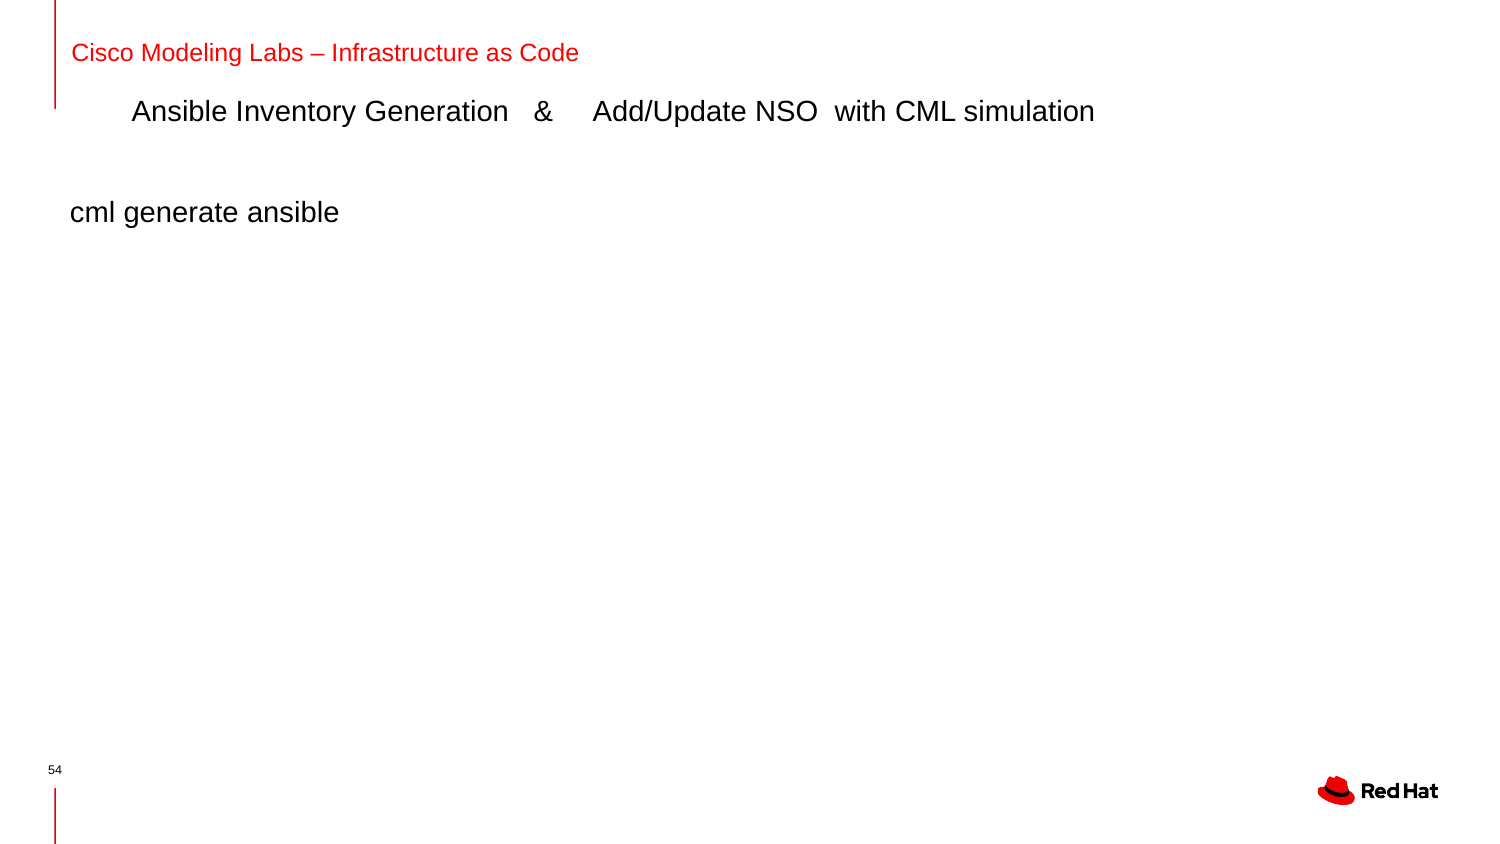

# Cisco Modeling Labs – Infrastructure as Code
Ansible Inventory Generation   &     Add/Update NSO  with CML simulation
cml generate ansible

54